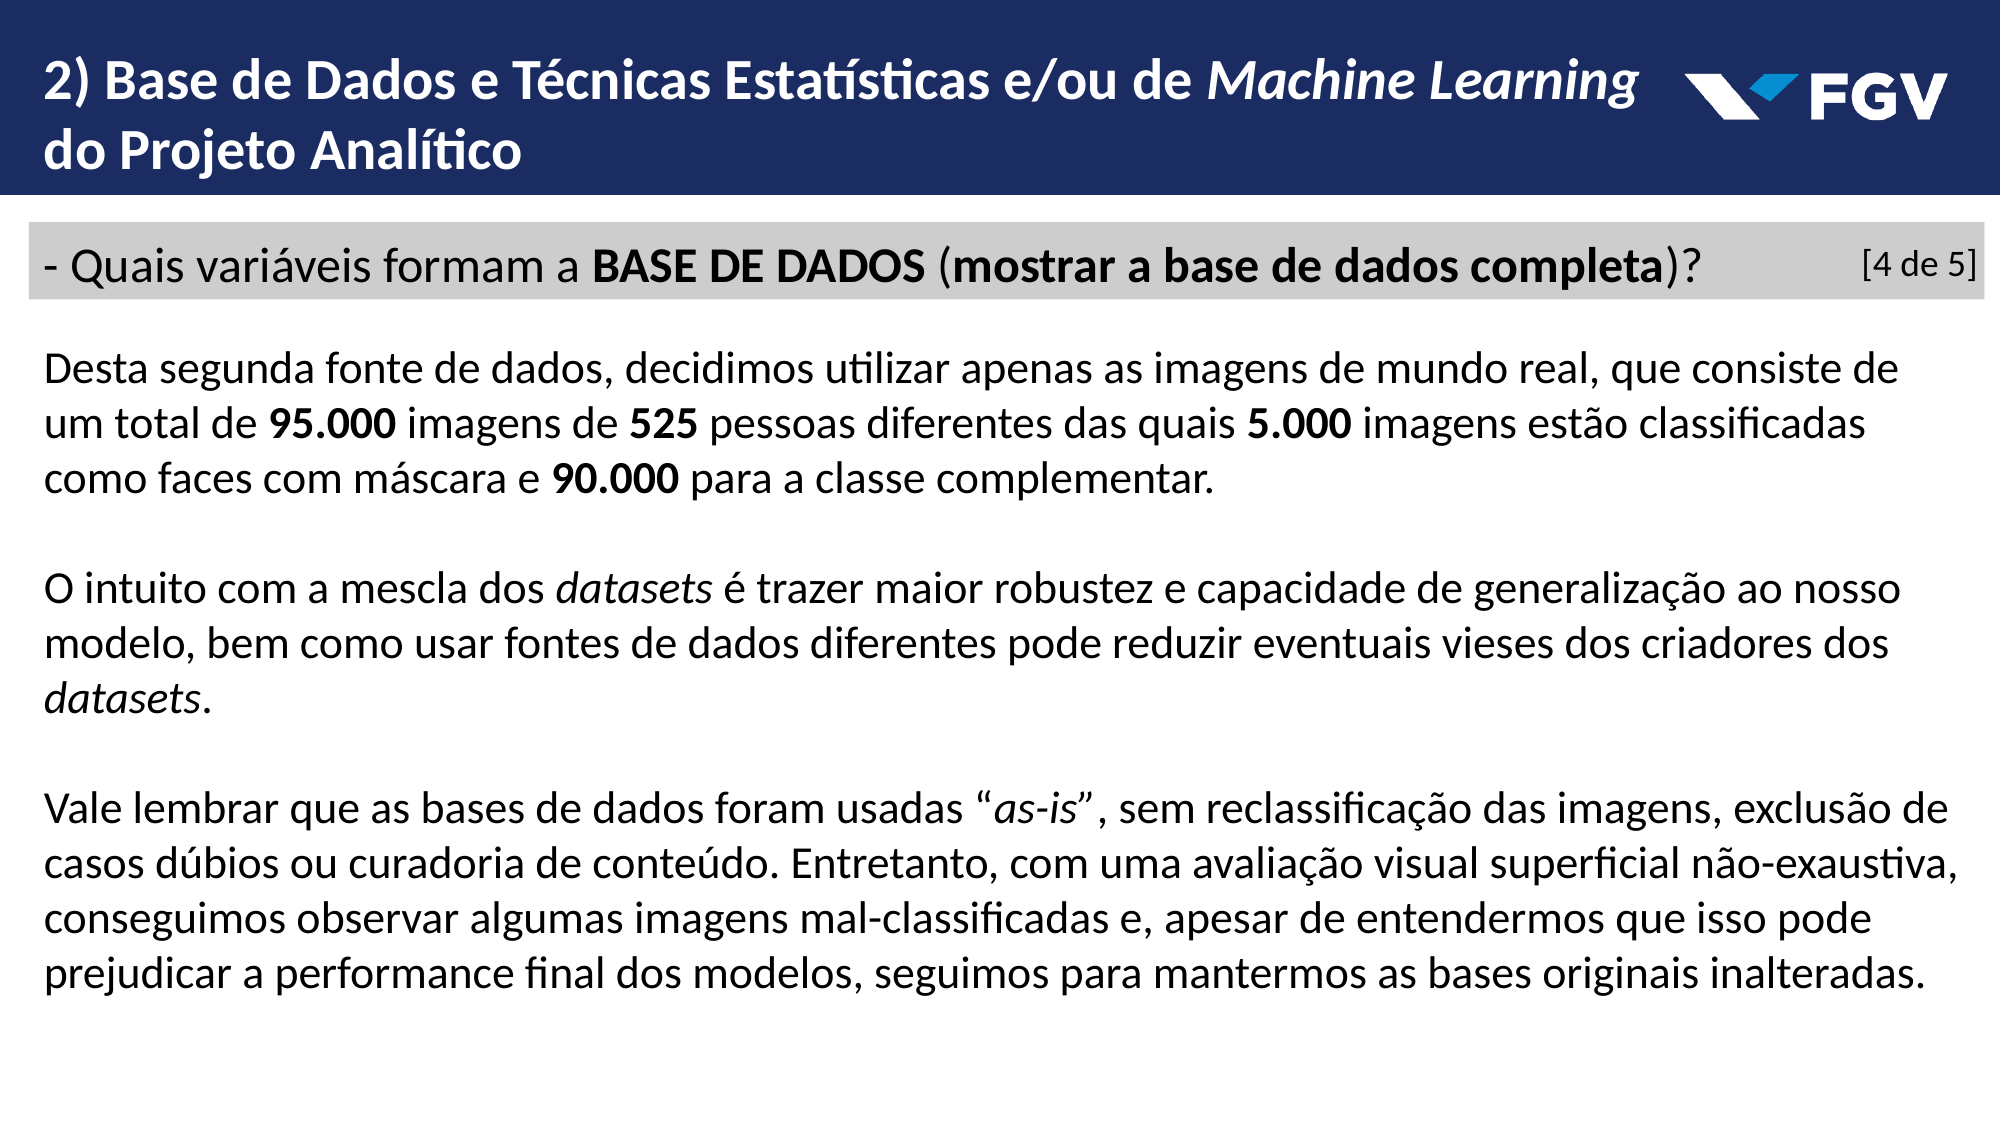

2) Base de Dados e Técnicas Estatísticas e/ou de Machine Learning do Projeto Analítico
[4 de 5]
- Quais variáveis formam a BASE DE DADOS (mostrar a base de dados completa)?
Desta segunda fonte de dados, decidimos utilizar apenas as imagens de mundo real, que consiste de um total de 95.000 imagens de 525 pessoas diferentes das quais 5.000 imagens estão classificadas como faces com máscara e 90.000 para a classe complementar.

O intuito com a mescla dos datasets é trazer maior robustez e capacidade de generalização ao nosso modelo, bem como usar fontes de dados diferentes pode reduzir eventuais vieses dos criadores dos datasets.

Vale lembrar que as bases de dados foram usadas “as-is”, sem reclassificação das imagens, exclusão de casos dúbios ou curadoria de conteúdo. Entretanto, com uma avaliação visual superficial não-exaustiva, conseguimos observar algumas imagens mal-classificadas e, apesar de entendermos que isso pode prejudicar a performance final dos modelos, seguimos para mantermos as bases originais inalteradas.